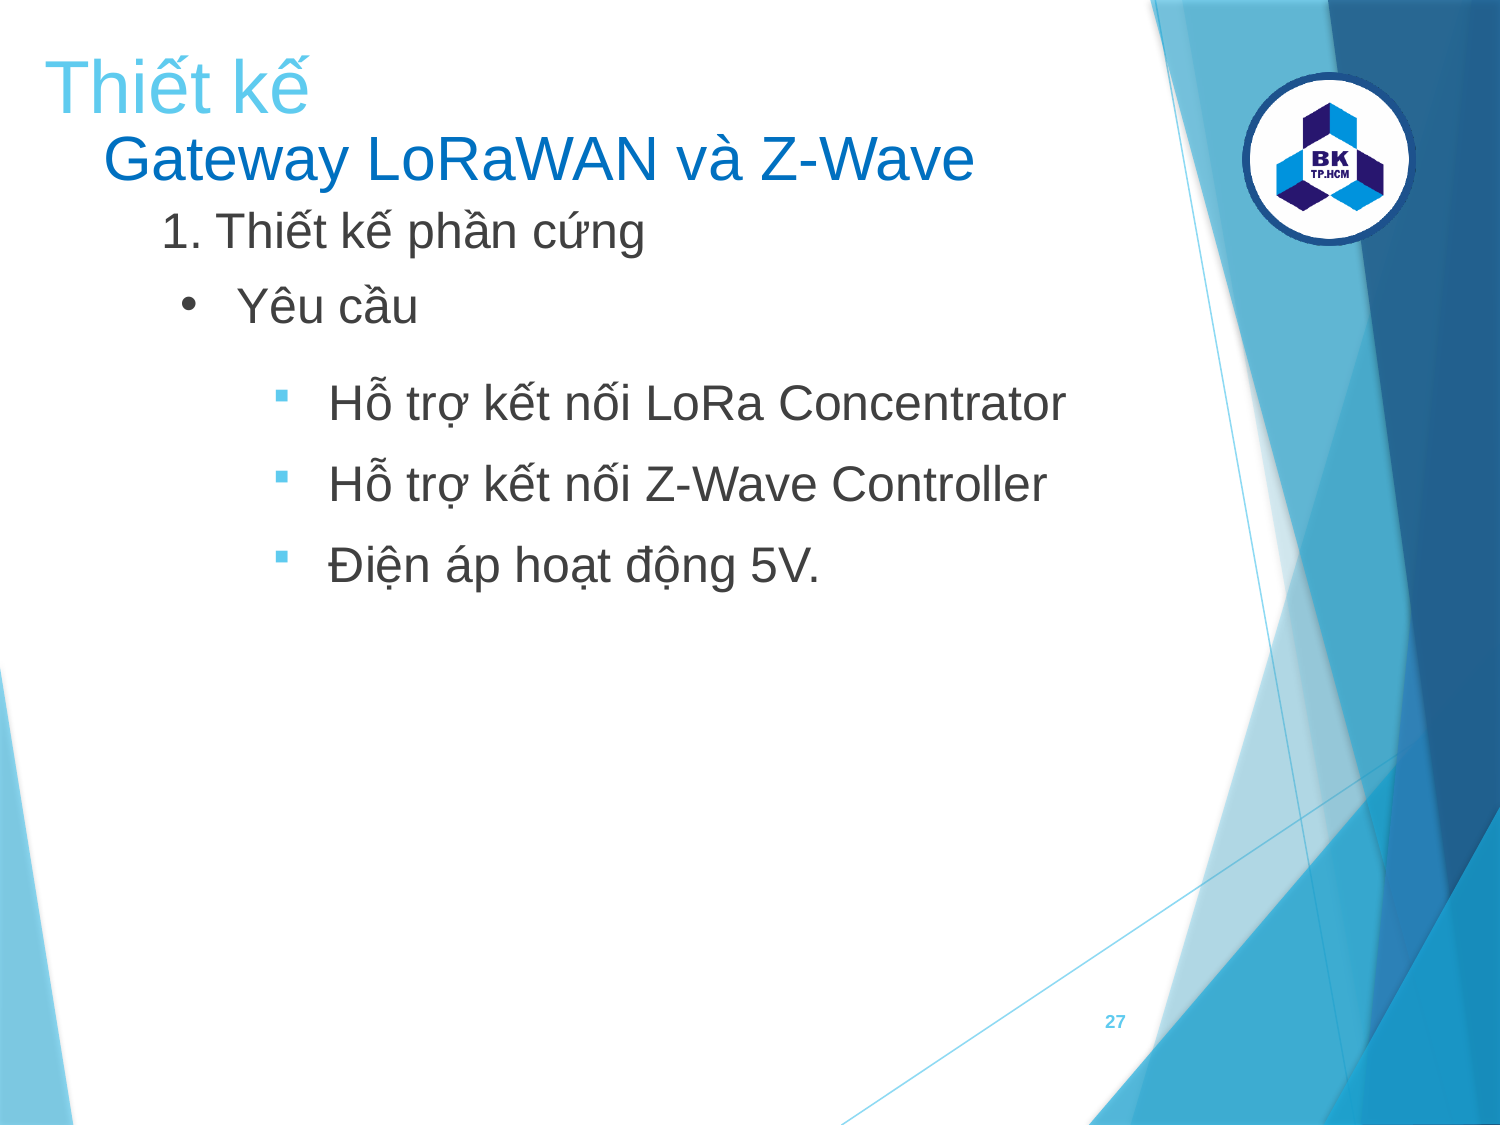

Thiết kế
Gateway LoRaWAN và Z-Wave
1. Thiết kế phần cứng
Yêu cầu
Hỗ trợ kết nối LoRa Concentrator
Hỗ trợ kết nối Z-Wave Controller
Điện áp hoạt động 5V.

27